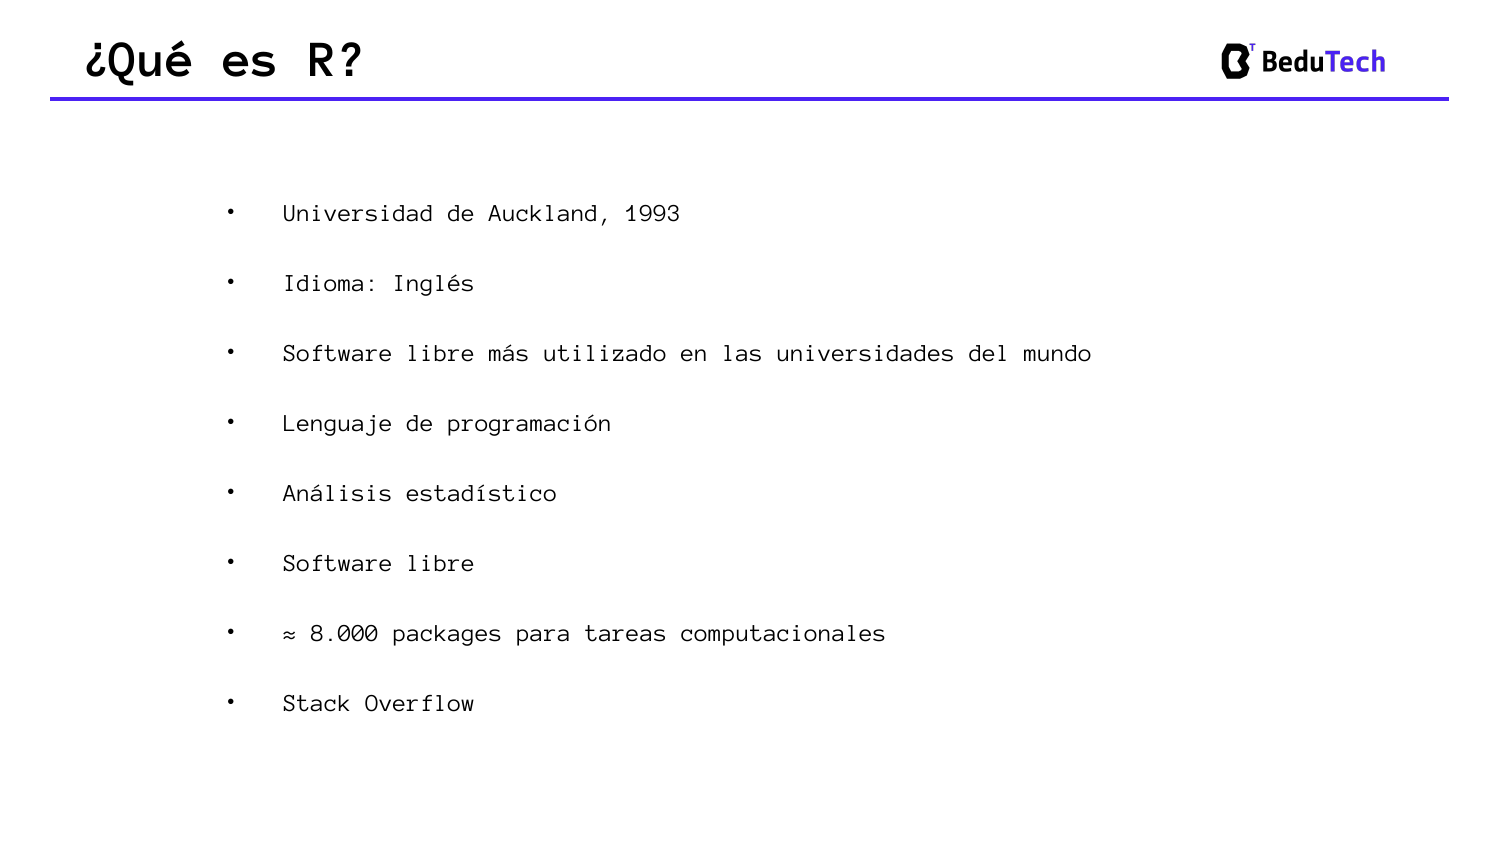

¿Qué es R?

Universidad de Auckland, 1993

Idioma: Inglés

Software libre más utilizado en las universidades del mundo

Lenguaje de programación

Análisis estadístico

Software libre

≈ 8.000 packages para tareas computacionales

Stack Overflow